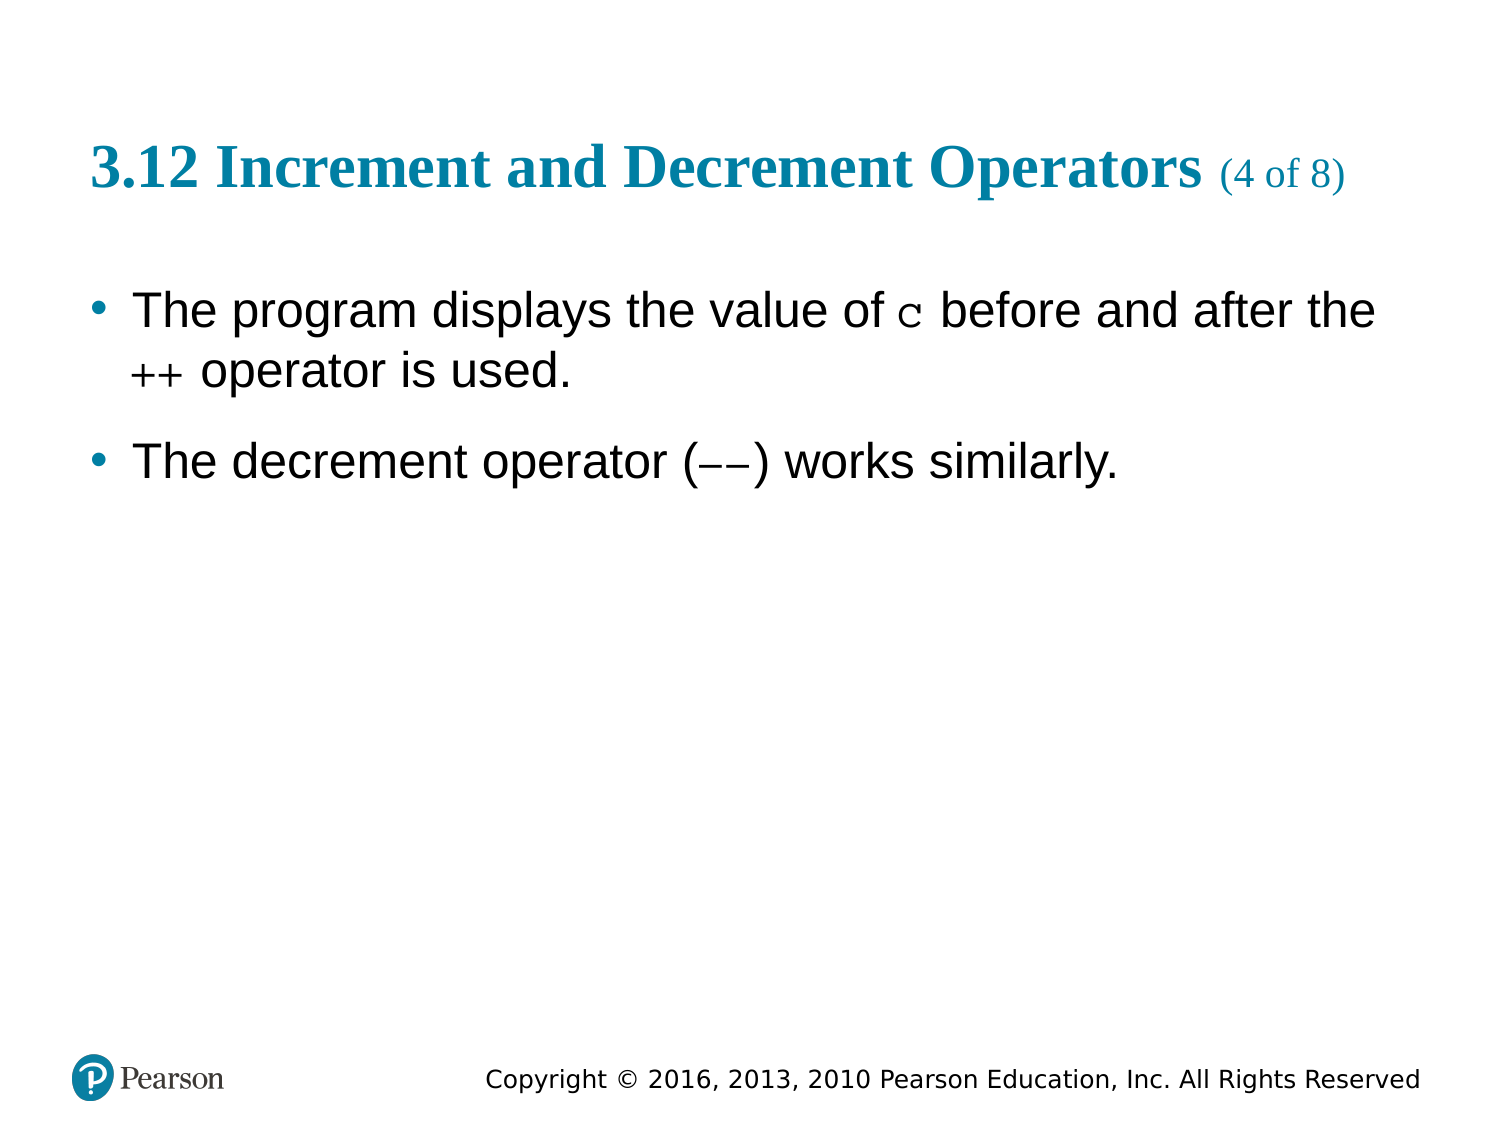

# 3.12 Increment and Decrement Operators (4 of 8)
The program displays the value of c before and after the ++ operator is used.
The decrement operator (−−) works similarly.